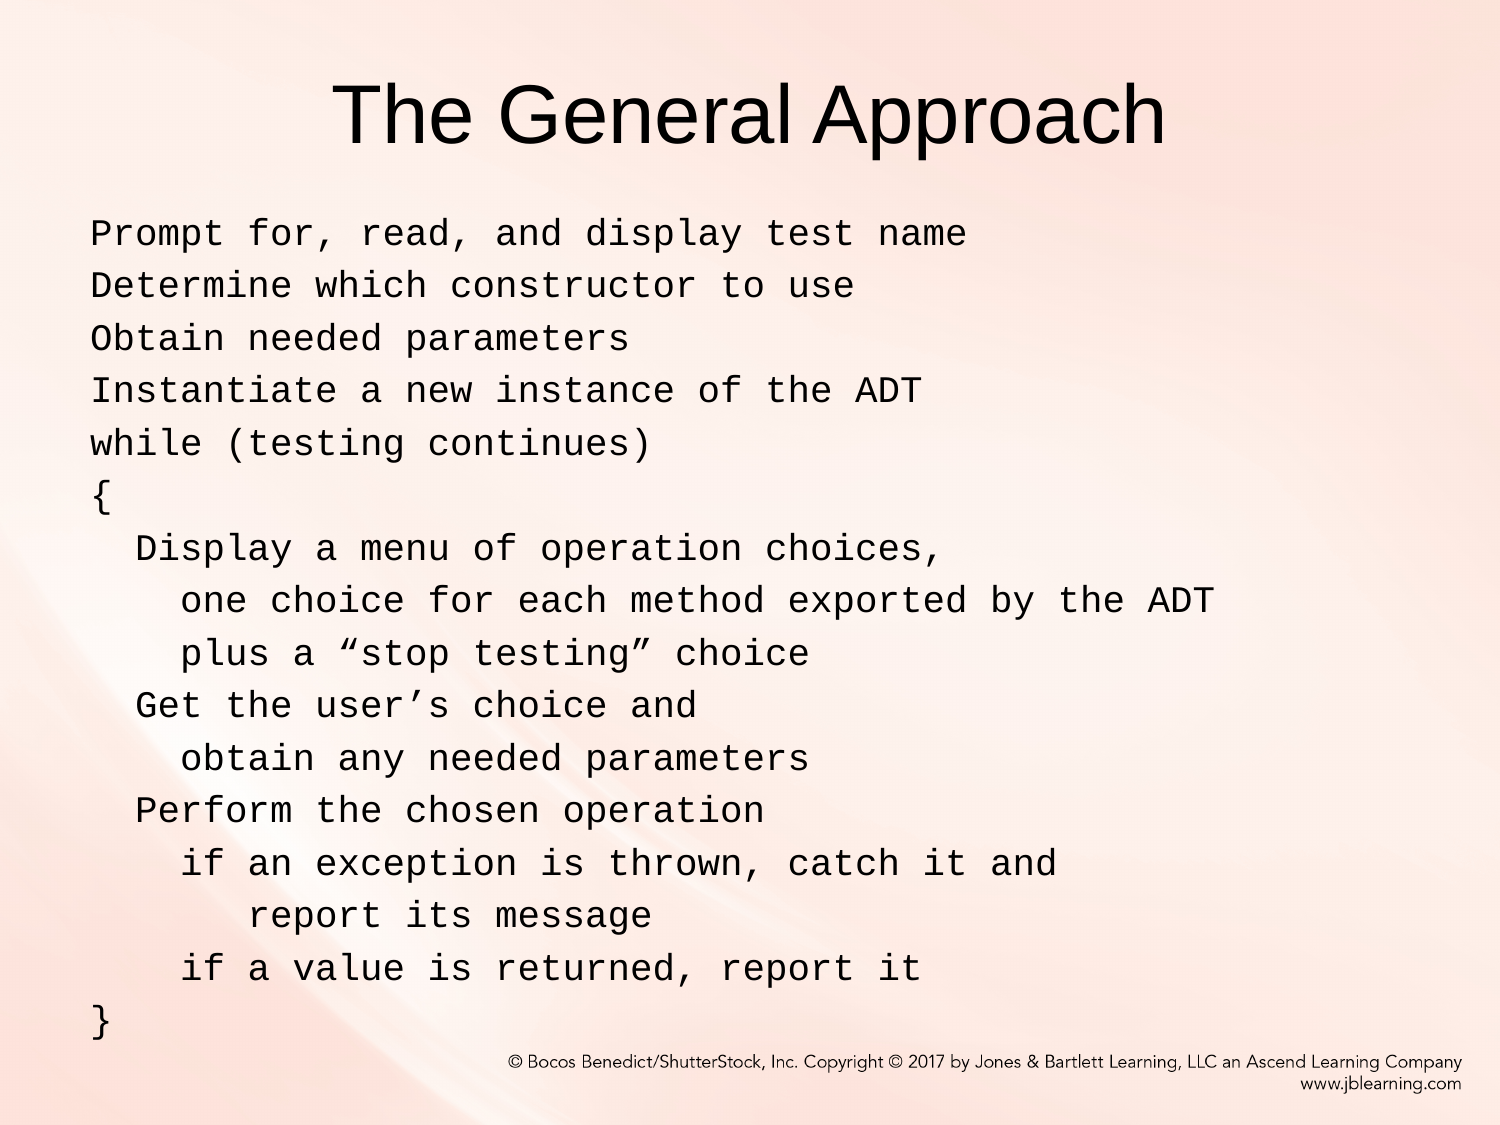

# The General Approach
Prompt for, read, and display test name
Determine which constructor to use
Obtain needed parameters
Instantiate a new instance of the ADT
while (testing continues)
{
  Display a menu of operation choices,
    one choice for each method exported by the ADT
    plus a “stop testing” choice
  Get the user’s choice and
    obtain any needed parameters
  Perform the chosen operation
    if an exception is thrown, catch it and
       report its message
    if a value is returned, report it
}